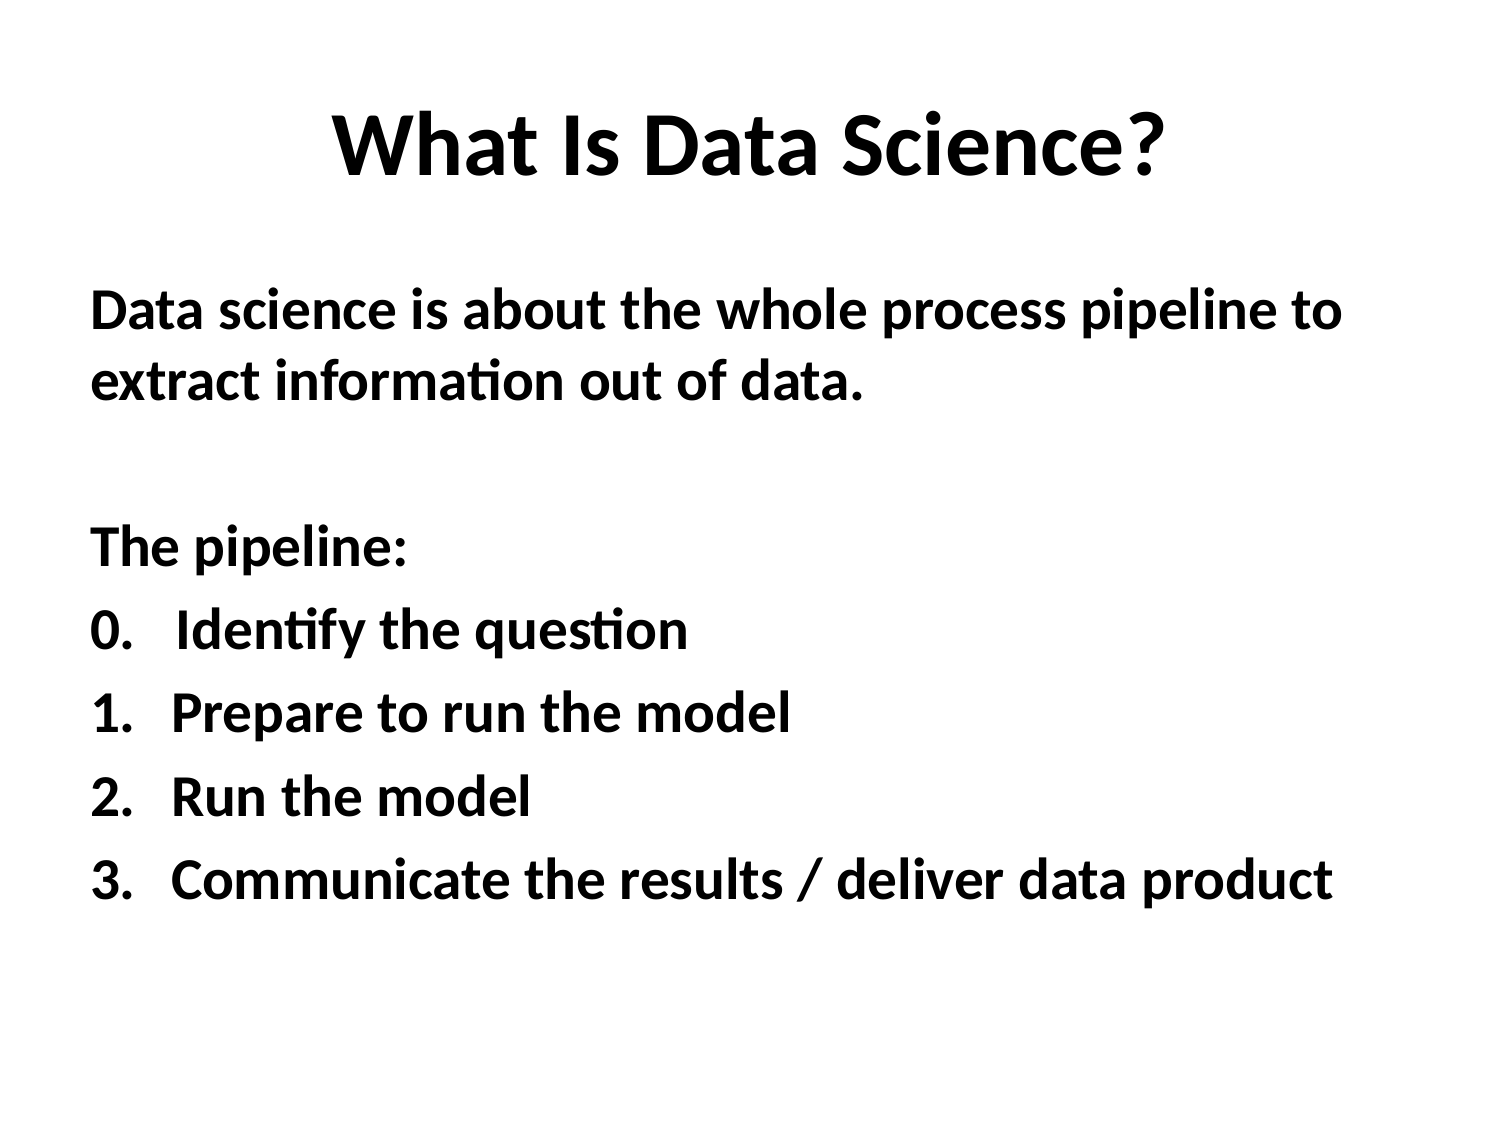

# What Is Data Science?
Data science is about the whole process pipeline to extract information out of data.

The pipeline:
0.   Identify the question
Prepare to run the model
Run the model
Communicate the results / deliver data product